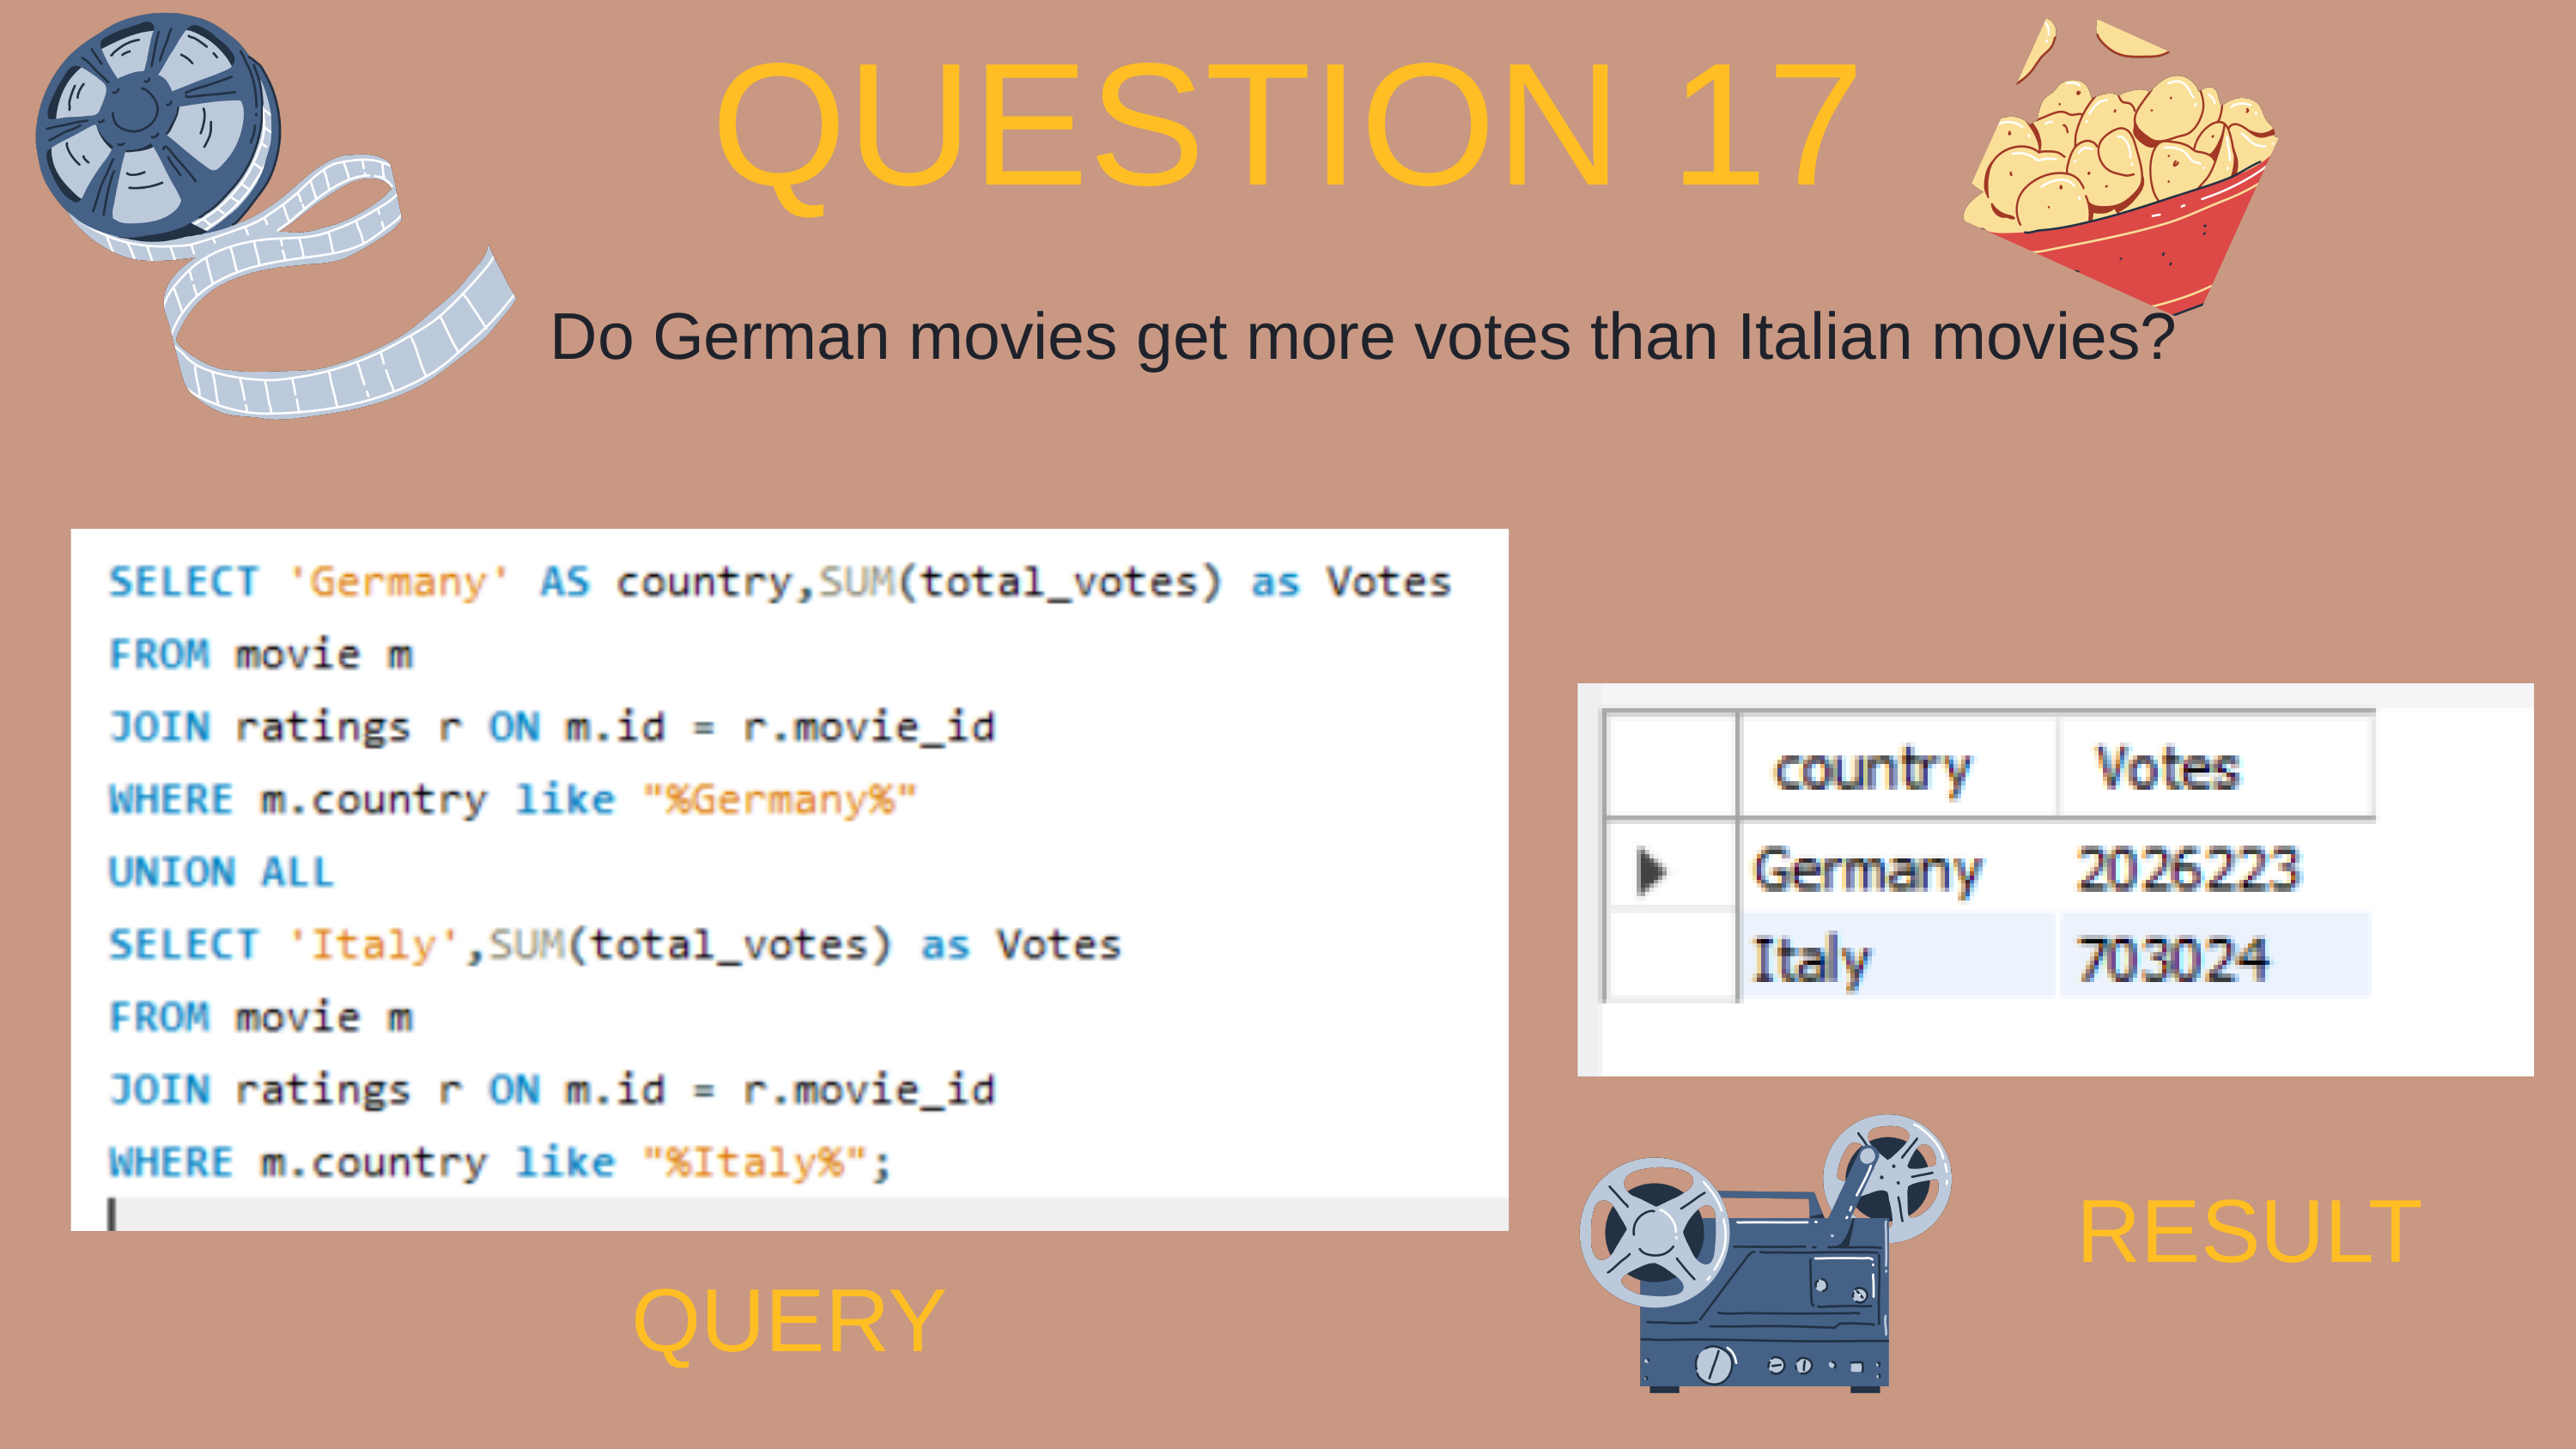

QUESTION 17
Do German movies get more votes than Italian movies?

RESULT
QUERY